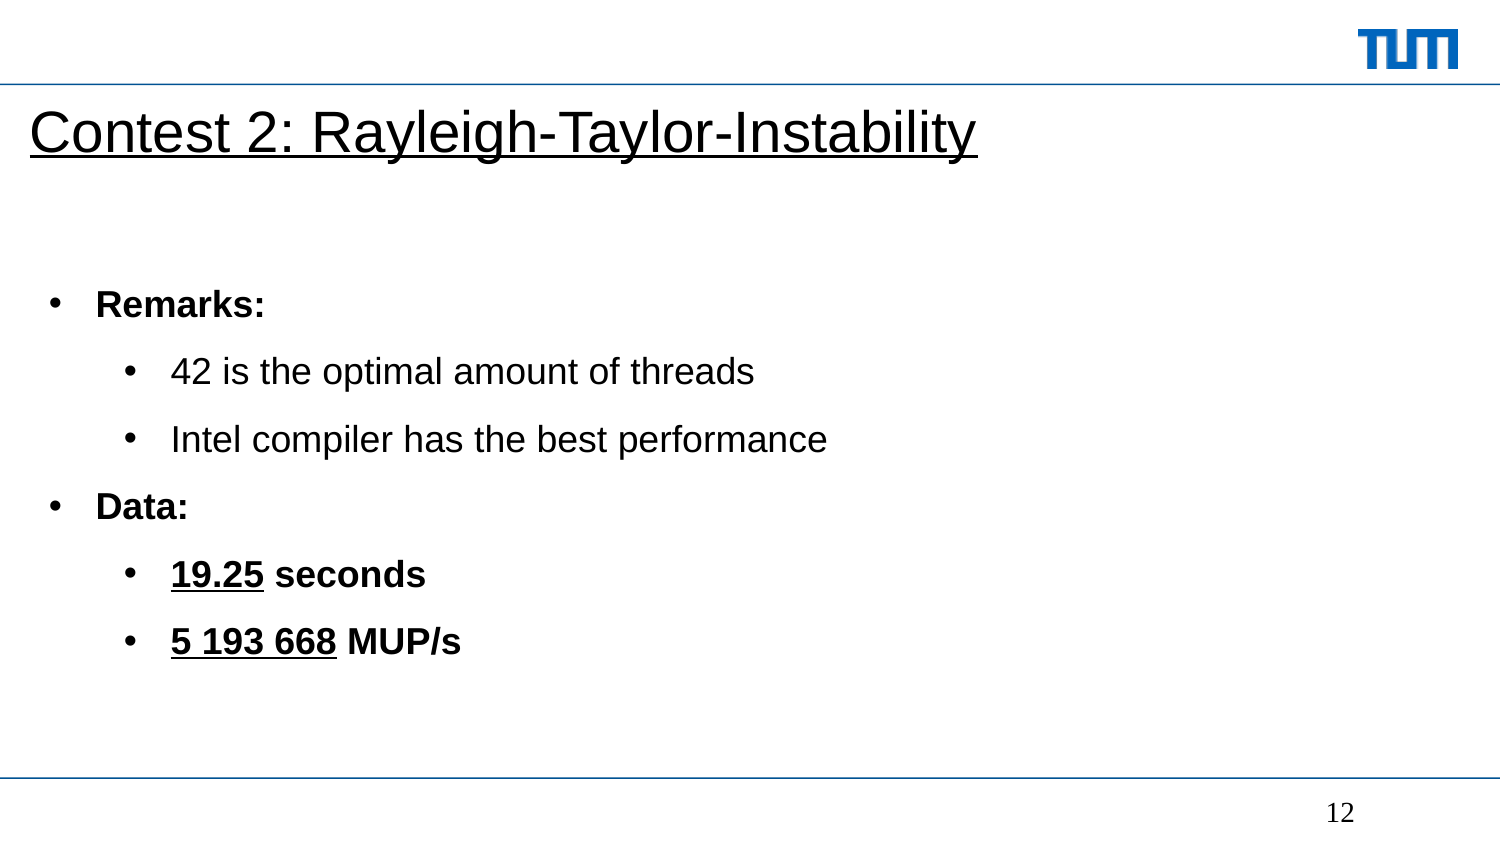

# Contest 2: Rayleigh-Taylor-Instability
Remarks:
42 is the optimal amount of threads
Intel compiler has the best performance
Data:
19.25 seconds
5 193 668 MUP/s